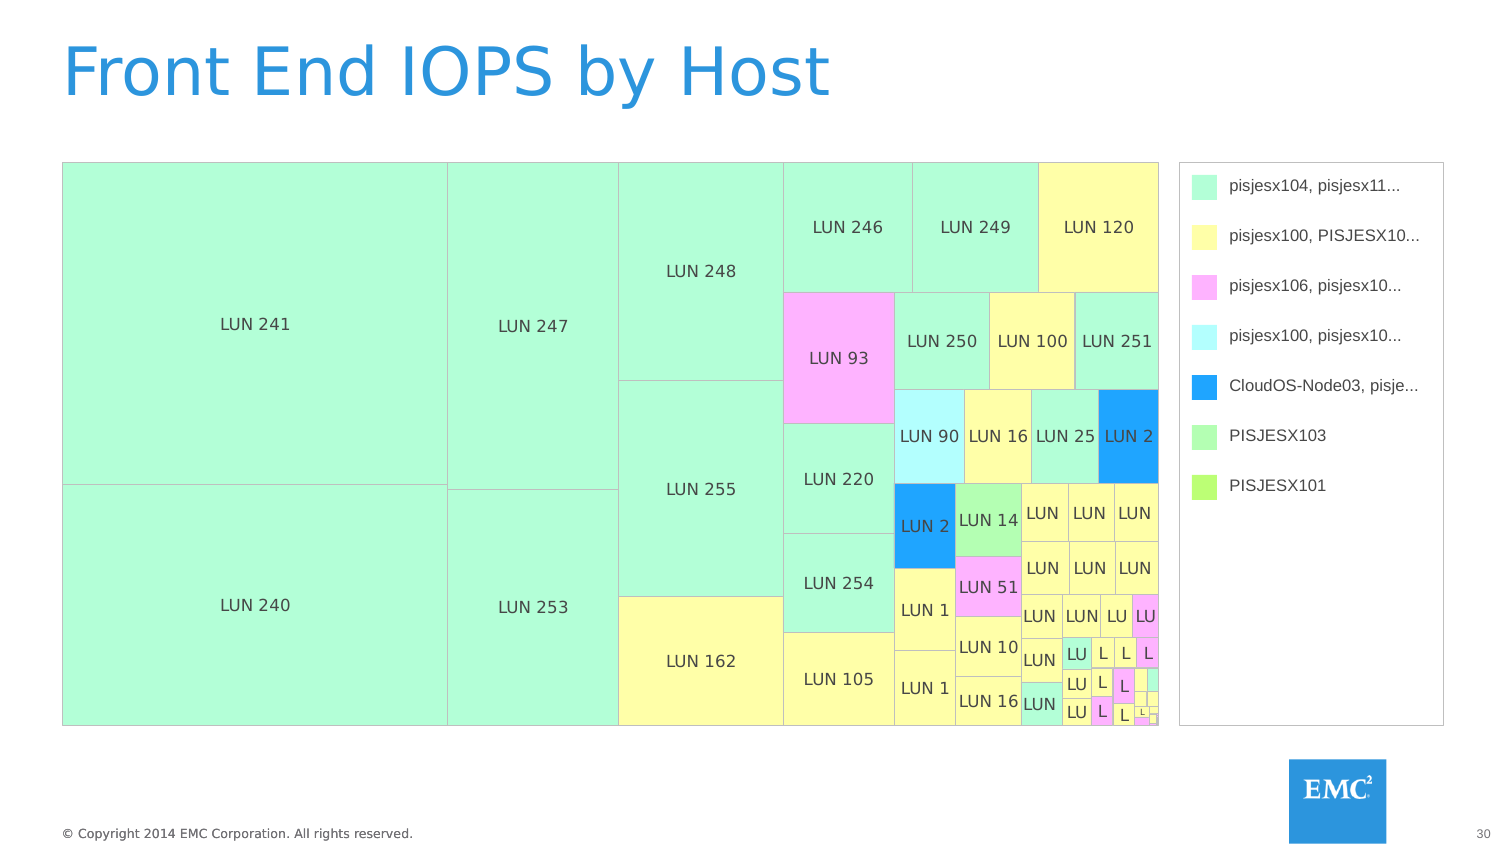

# Front End IOPS by Host
LUN 241
LUN 247
LUN 248
LUN 246
LUN 249
LUN 120
LUN 93
LUN 250
LUN 100
LUN 251
LUN 255
LUN 90
LUN 16
LUN 25
LUN 2
LUN 220
LUN 2
LUN 14
LUN
LUN
LUN
LUN 240
LUN 253
LUN 254
LUN
LUN
LUN
LUN 51
LUN 1
LUN
LUN
LU
LU
LUN 162
LUN 10
LUN 105
LU
L
L
L
LUN
LUN 1
L
L

LU
LUN 16
LUN

L
LU
L
L

pisjesx104, pisjesx11...

pisjesx100, PISJESX10...

pisjesx106, pisjesx10...

pisjesx100, pisjesx10...

CloudOS-Node03, pisje...

PISJESX103

PISJESX101